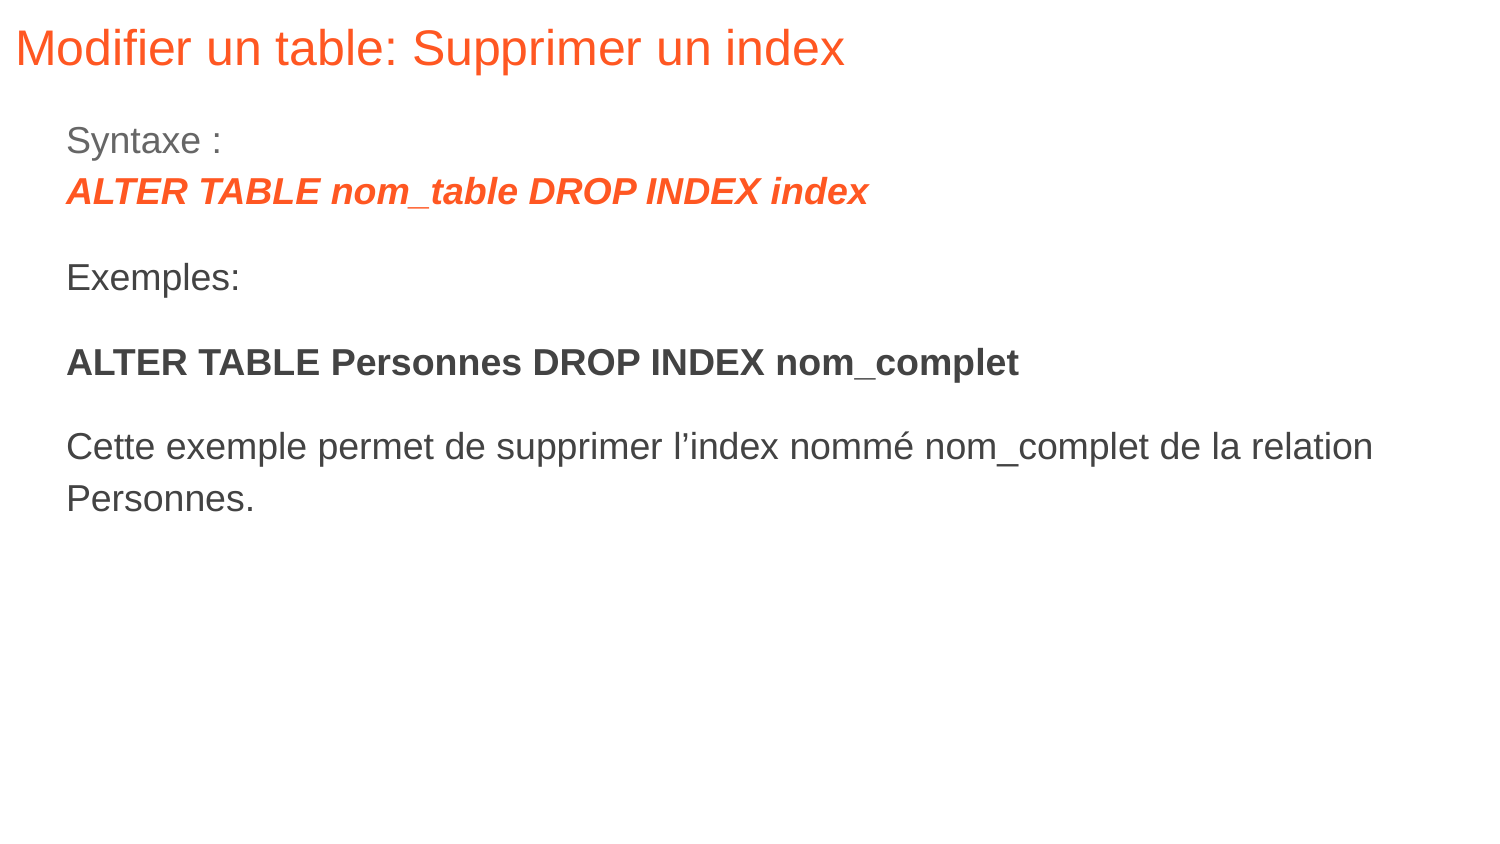

# Modifier un table: Supprimer un index
Syntaxe :
ALTER TABLE nom_table DROP INDEX index
Exemples:
ALTER TABLE Personnes DROP INDEX nom_complet
Cette exemple permet de supprimer l’index nommé nom_complet de la relation
Personnes.